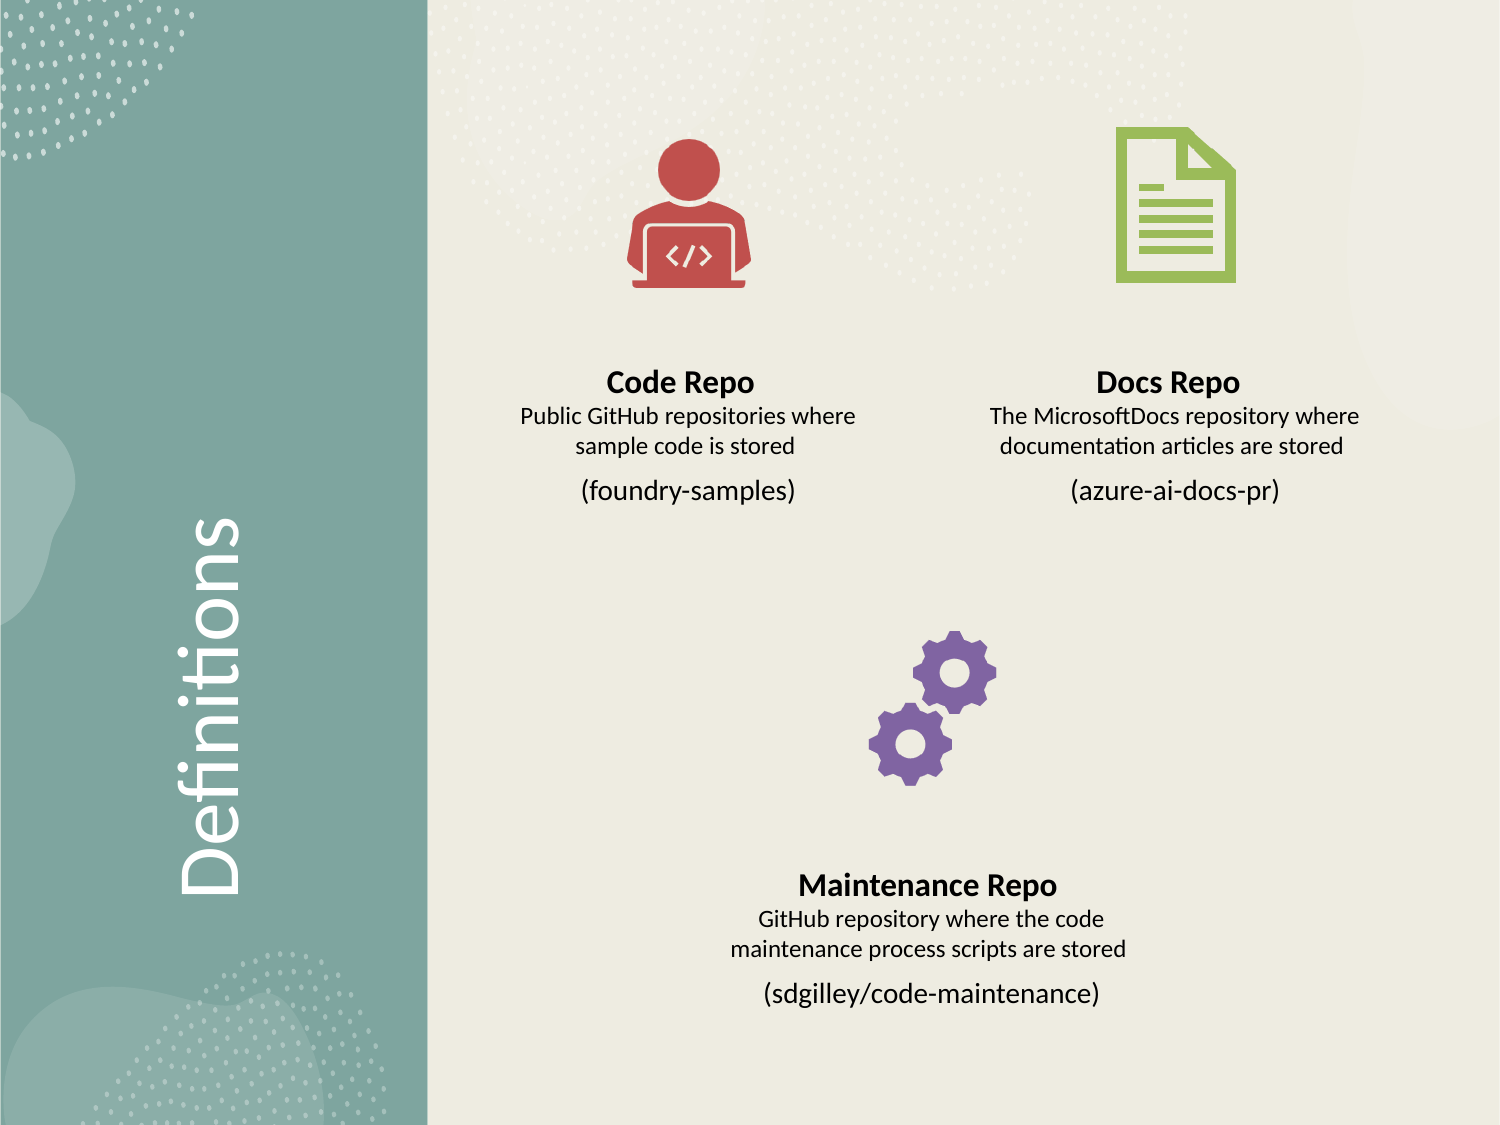

Code Repo 
Public GitHub repositories where sample code is stored
(foundry-samples)
Docs Repo 
The MicrosoftDocs repository where documentation articles are stored
(azure-ai-docs-pr)
Maintenance Repo
GitHub repository where the code maintenance process scripts are stored
(sdgilley/code-maintenance)
# Definitions